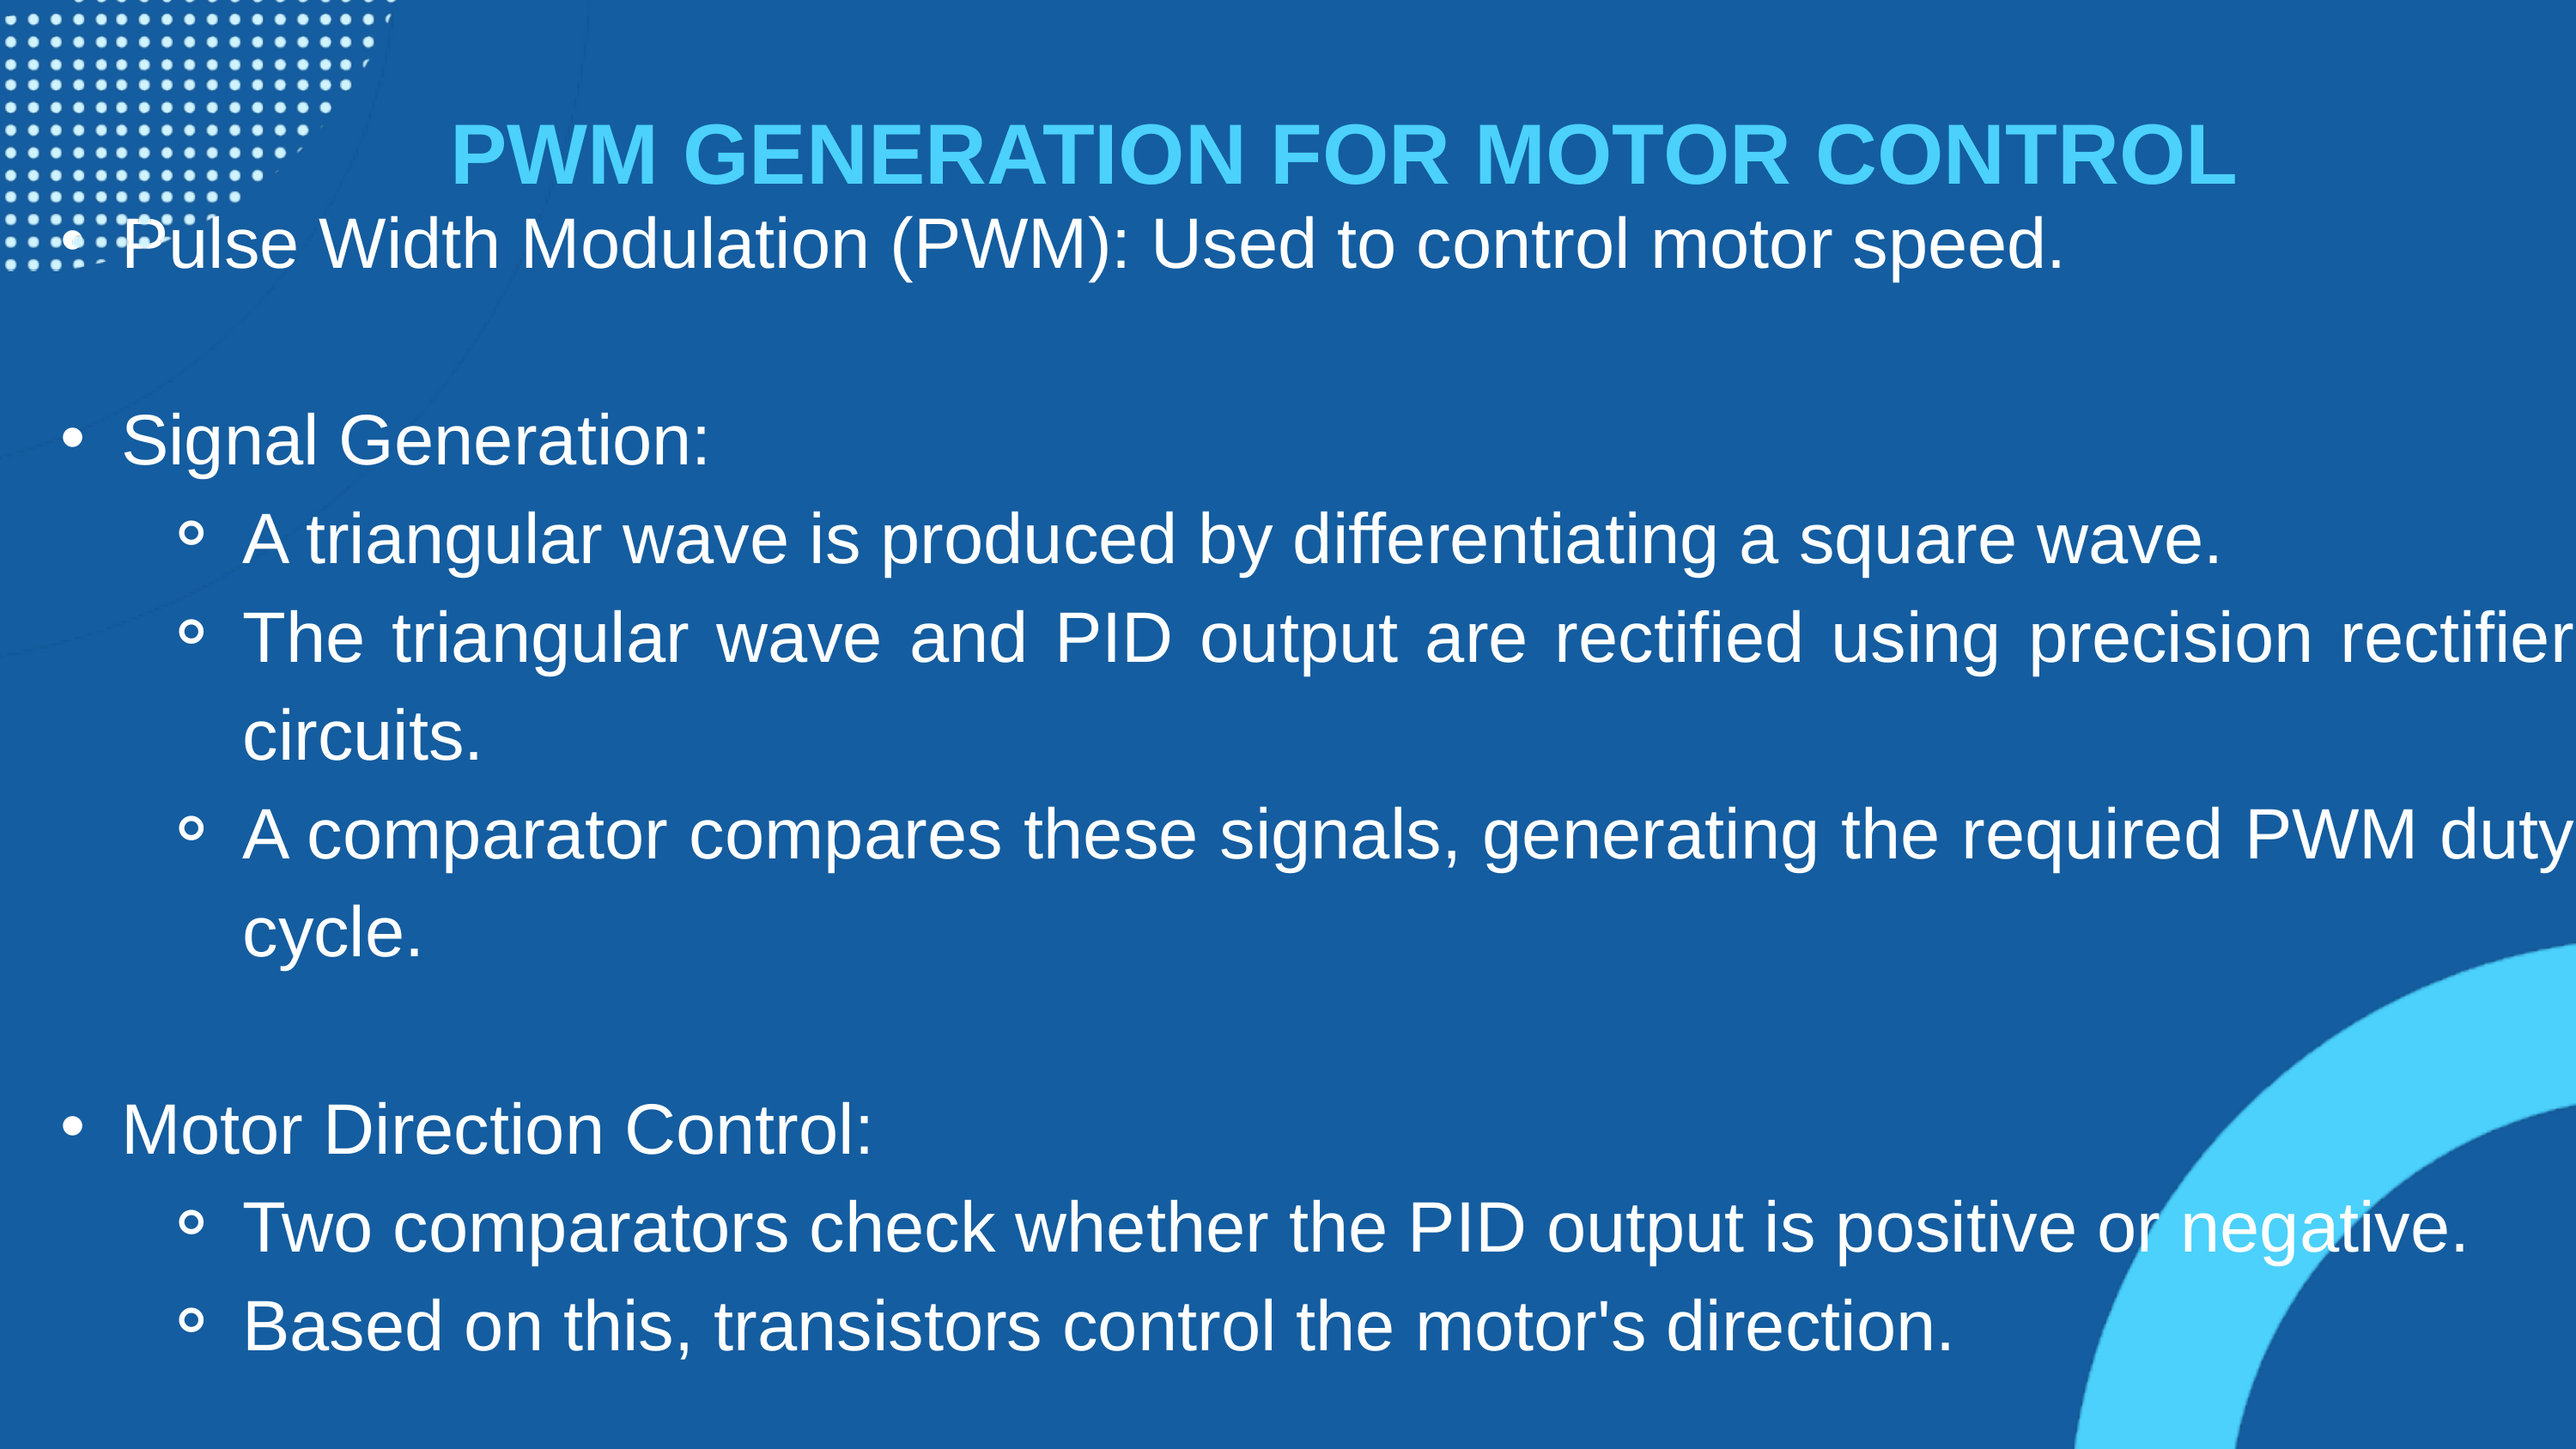

PWM GENERATION FOR MOTOR CONTROL
Pulse Width Modulation (PWM): Used to control motor speed.

Signal Generation:
A triangular wave is produced by differentiating a square wave.
The triangular wave and PID output are rectified using precision rectifier circuits.
A comparator compares these signals, generating the required PWM duty cycle.

Motor Direction Control:
Two comparators check whether the PID output is positive or negative.
Based on this, transistors control the motor's direction.